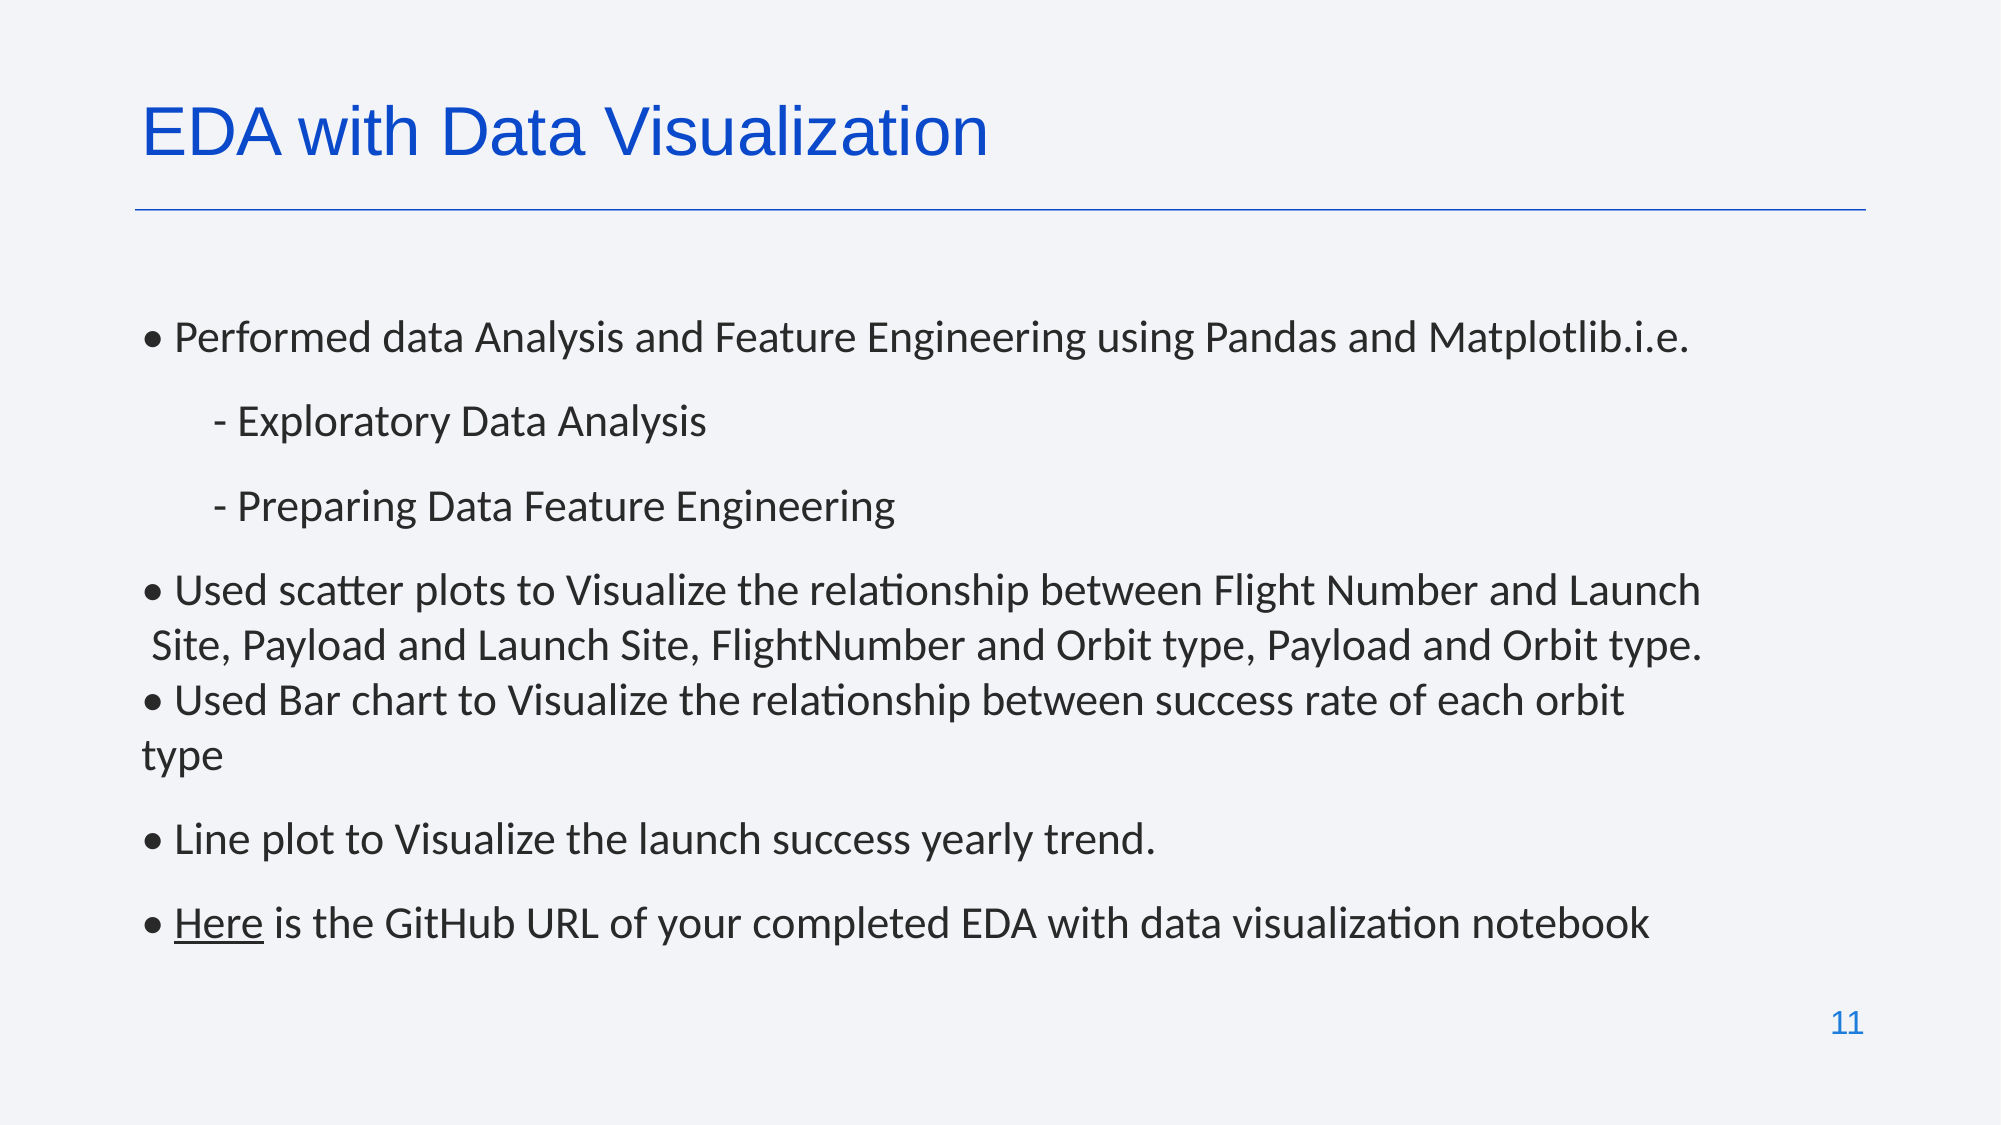

EDA with Data Visualization
• Performed data Analysis and Feature Engineering using Pandas and Matplotlib.i.e.
       - Exploratory Data Analysis
       - Preparing Data Feature Engineering
• Used scatter plots to Visualize the relationship between Flight Number and Launch  Site, Payload and Launch Site, FlightNumber and Orbit type, Payload and Orbit type. • Used Bar chart to Visualize the relationship between success rate of each orbit type
• Line plot to Visualize the launch success yearly trend.
• Here is the GitHub URL of your completed EDA with data visualization notebook
11